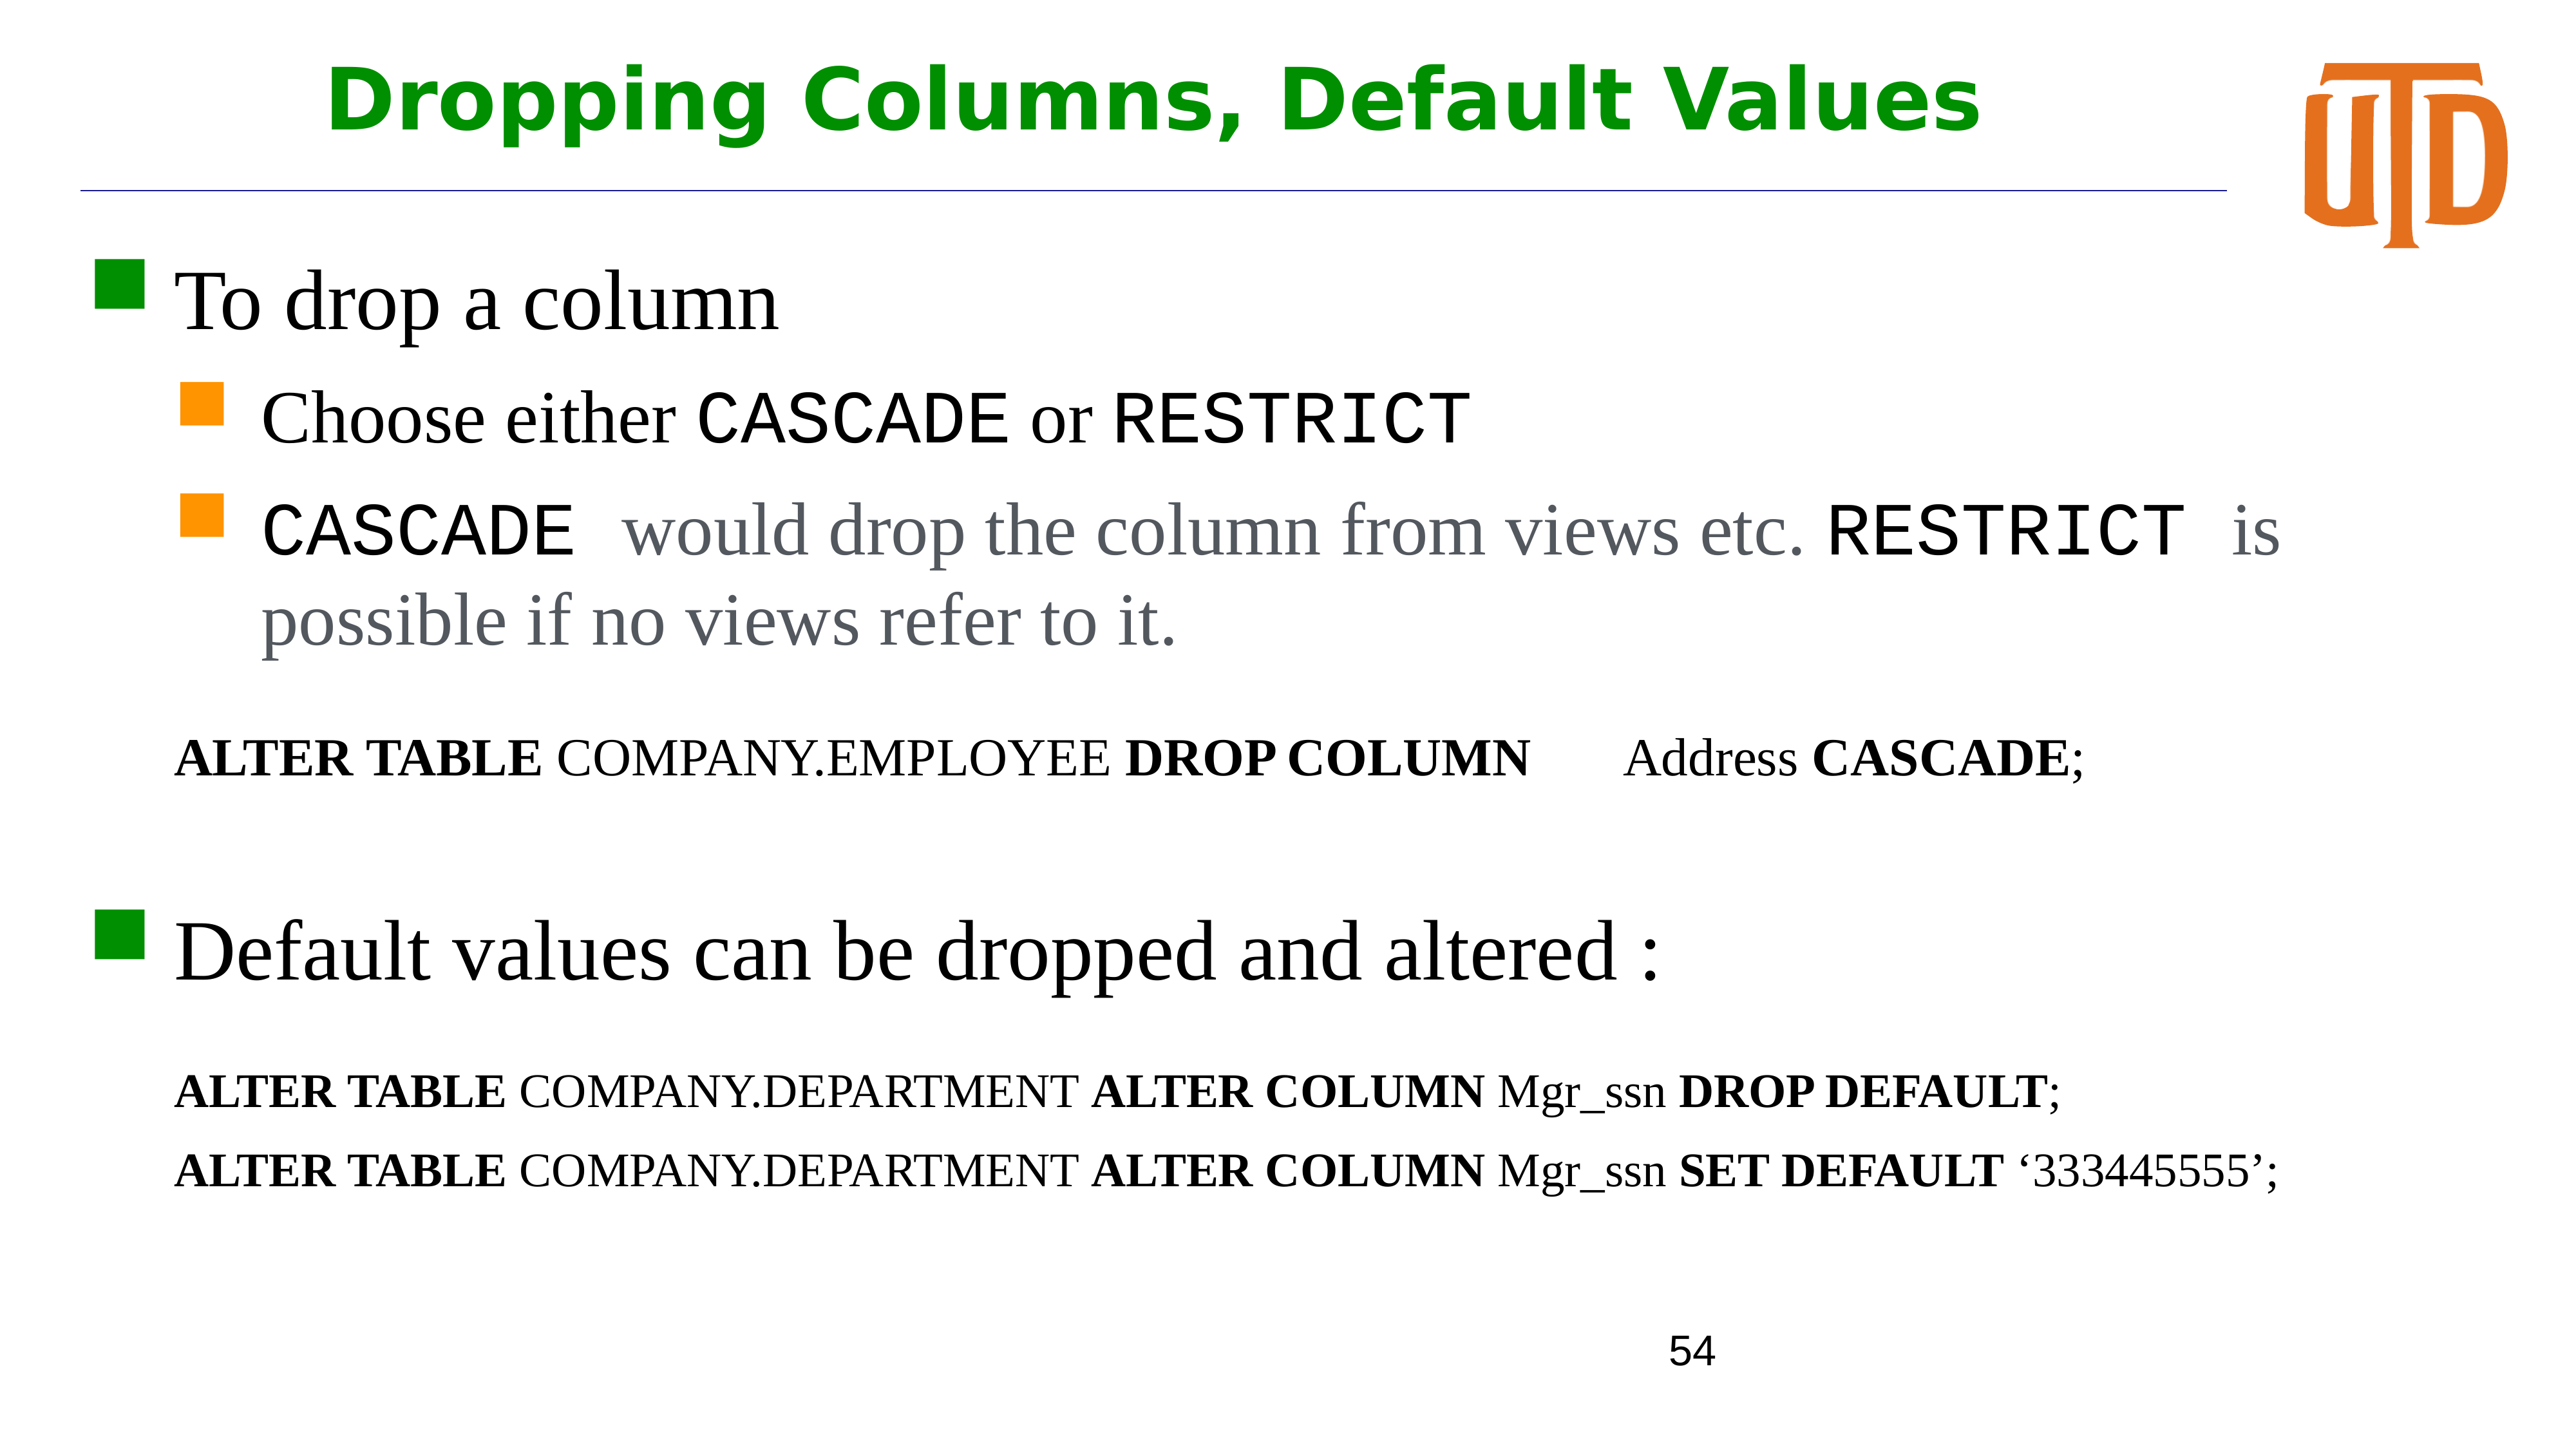

# Dropping Columns, Default Values
To drop a column
Choose either CASCADE or RESTRICT
CASCADE would drop the column from views etc. RESTRICT is possible if no views refer to it.

	ALTER TABLE COMPANY.EMPLOYEE DROP COLUMN 	Address CASCADE;

Default values can be dropped and altered :

ALTER TABLE COMPANY.DEPARTMENT ALTER COLUMN Mgr_ssn DROP DEFAULT;
ALTER TABLE COMPANY.DEPARTMENT ALTER COLUMN Mgr_ssn SET DEFAULT ‘333445555’;

54
Slide 7- 54